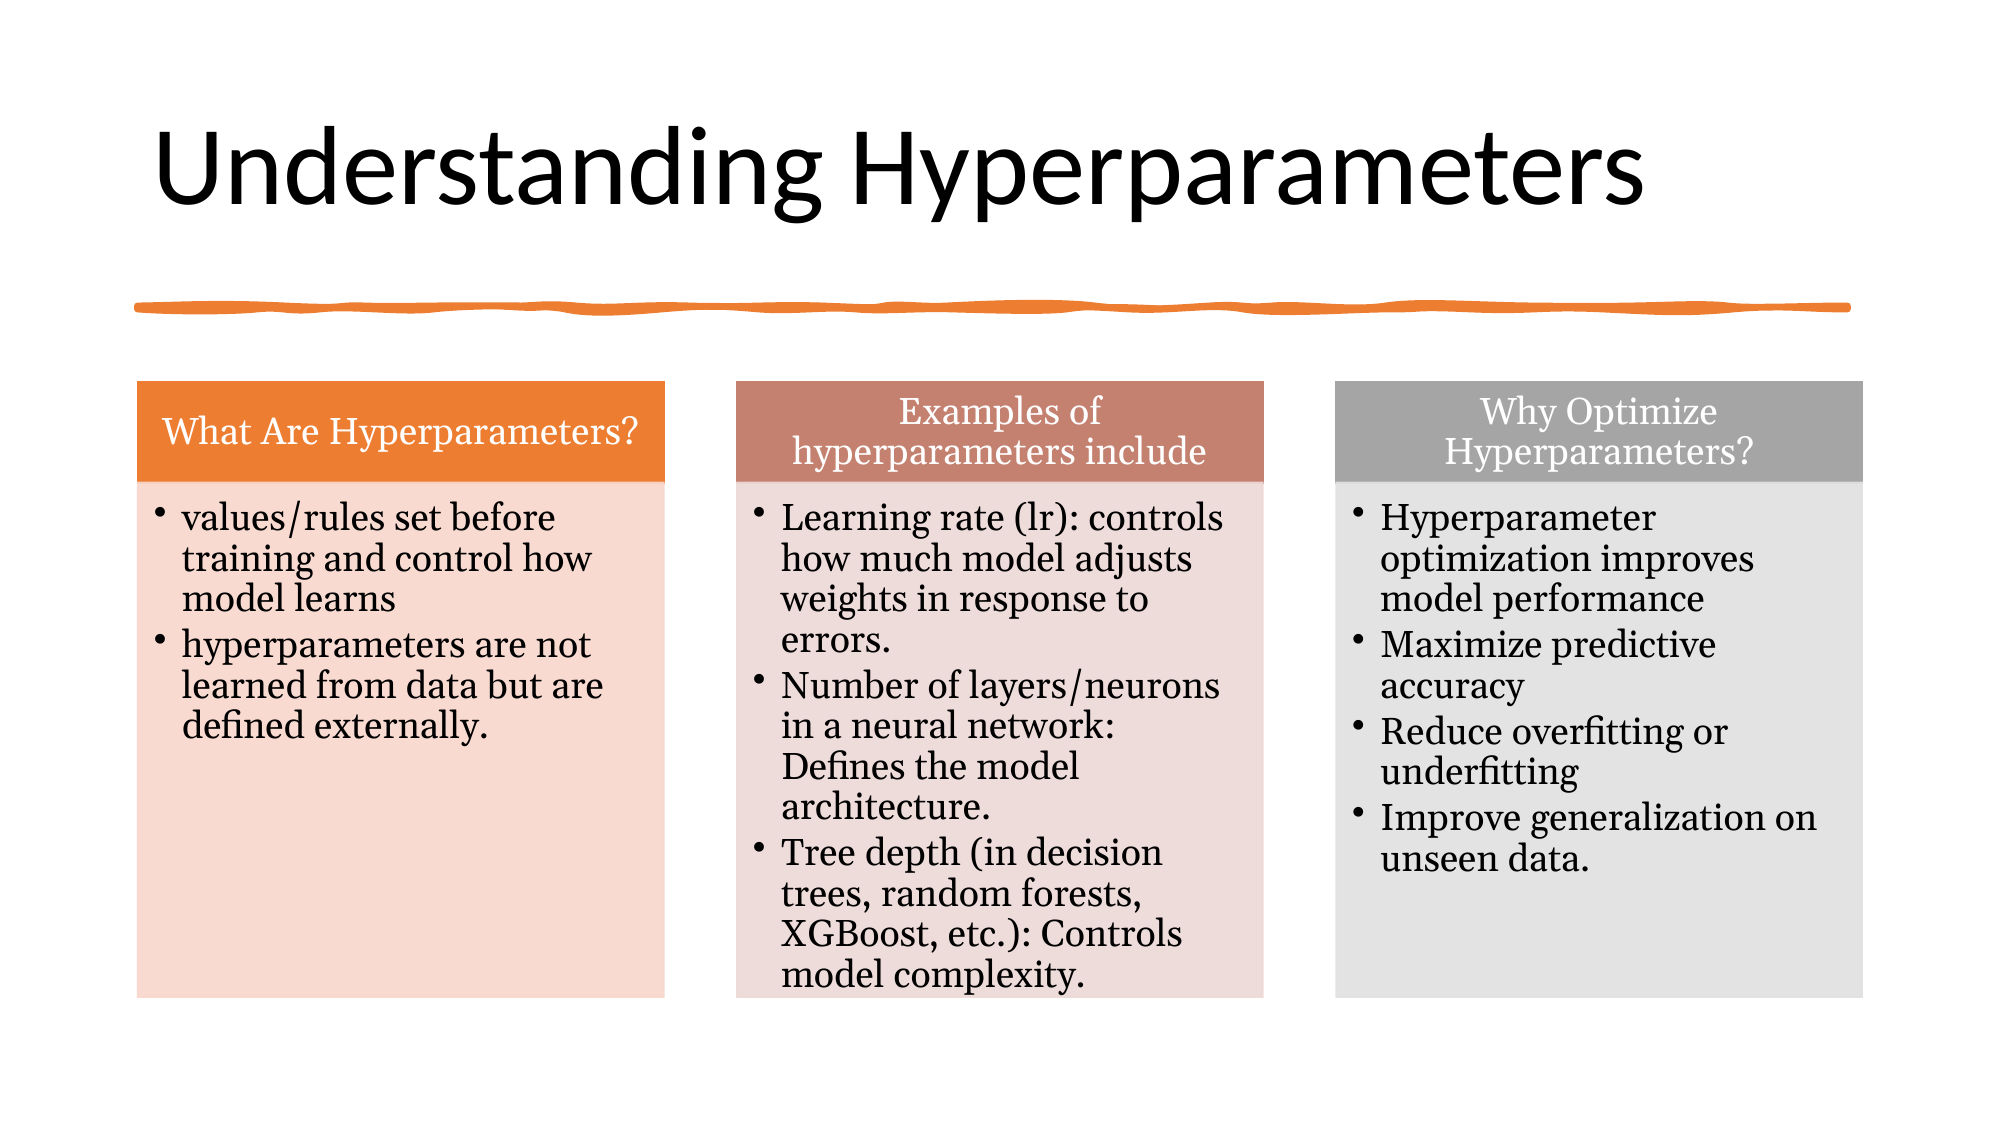

# Understanding Hyperparameters

What Are Hyperparameters?
values/rules set before training and control how model learns
hyperparameters are not learned from data but are defined externally.
Examples of hyperparameters include
Learning rate (lr): controls how much model adjusts weights in response to errors.
Number of layers/neurons in a neural network: Defines the model architecture.
Tree depth (in decision trees, random forests, XGBoost, etc.): Controls model complexity.
Why Optimize Hyperparameters?
Hyperparameter optimization improves model performance
Maximize predictive accuracy
Reduce overfitting or underfitting
Improve generalization on unseen data.